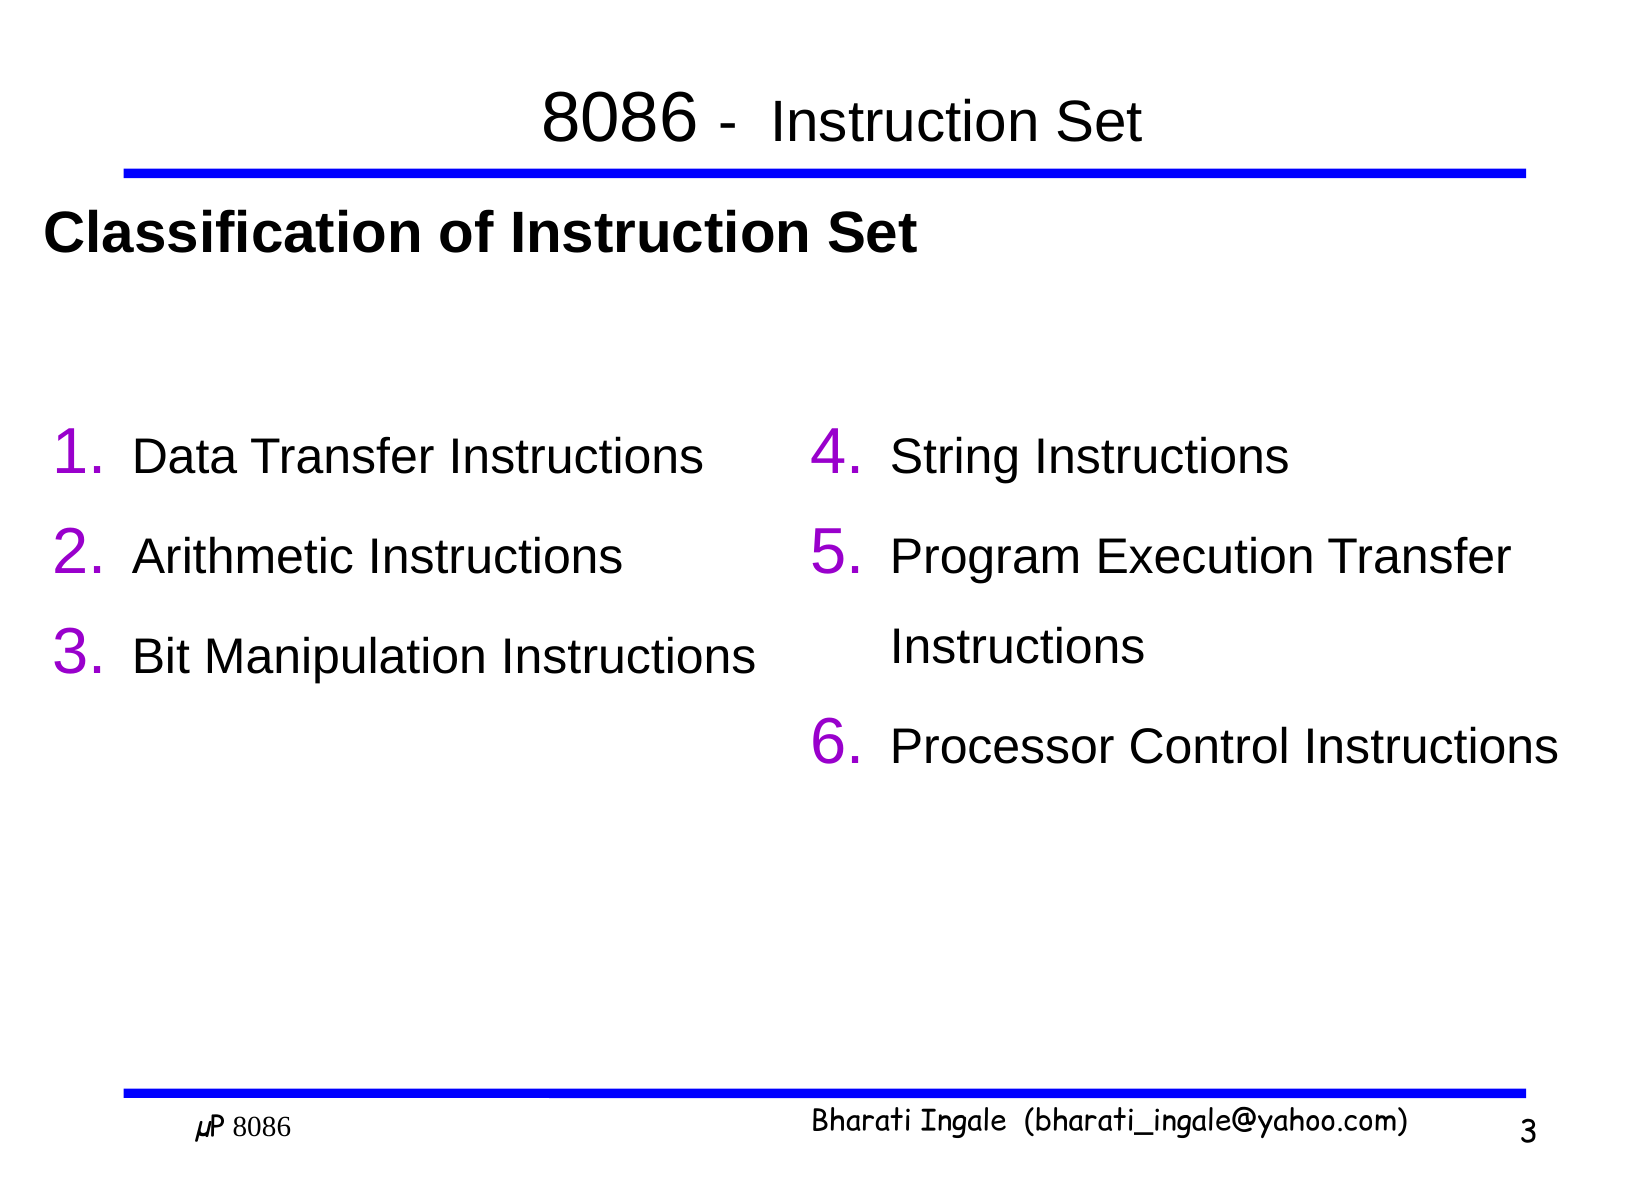

# 8086 -  Instruction Set
Classification of Instruction Set
Data Transfer Instructions
Arithmetic Instructions
Bit Manipulation Instructions
String Instructions
Program Execution Transfer Instructions
Processor Control Instructions
3